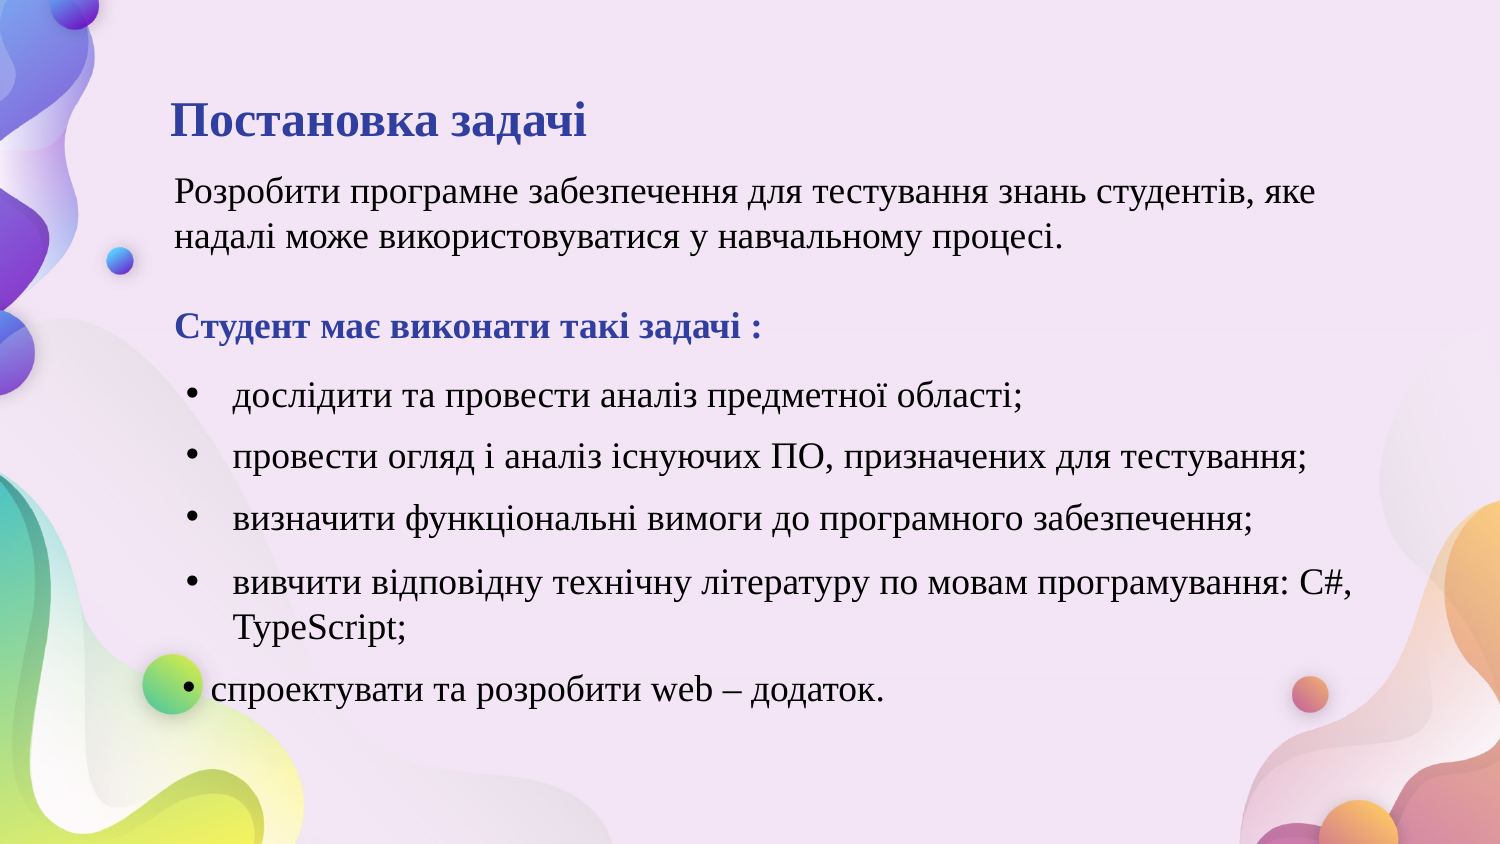

# Постановка задачі
Розробити програмне забезпечення для тестування знань студентів, яке надалі може використовуватися у навчальному процесі.

Студент має виконати такі задачі :
дослідити та провести аналіз предметної області;
провести огляд і аналіз існуючих ПО, призначених для тестування;
визначити функціональні вимоги до програмного забезпечення;
вивчити відповідну технічну літературу по мовам програмування: С#, TypeScript;
спроектувати та розробити web – додаток.